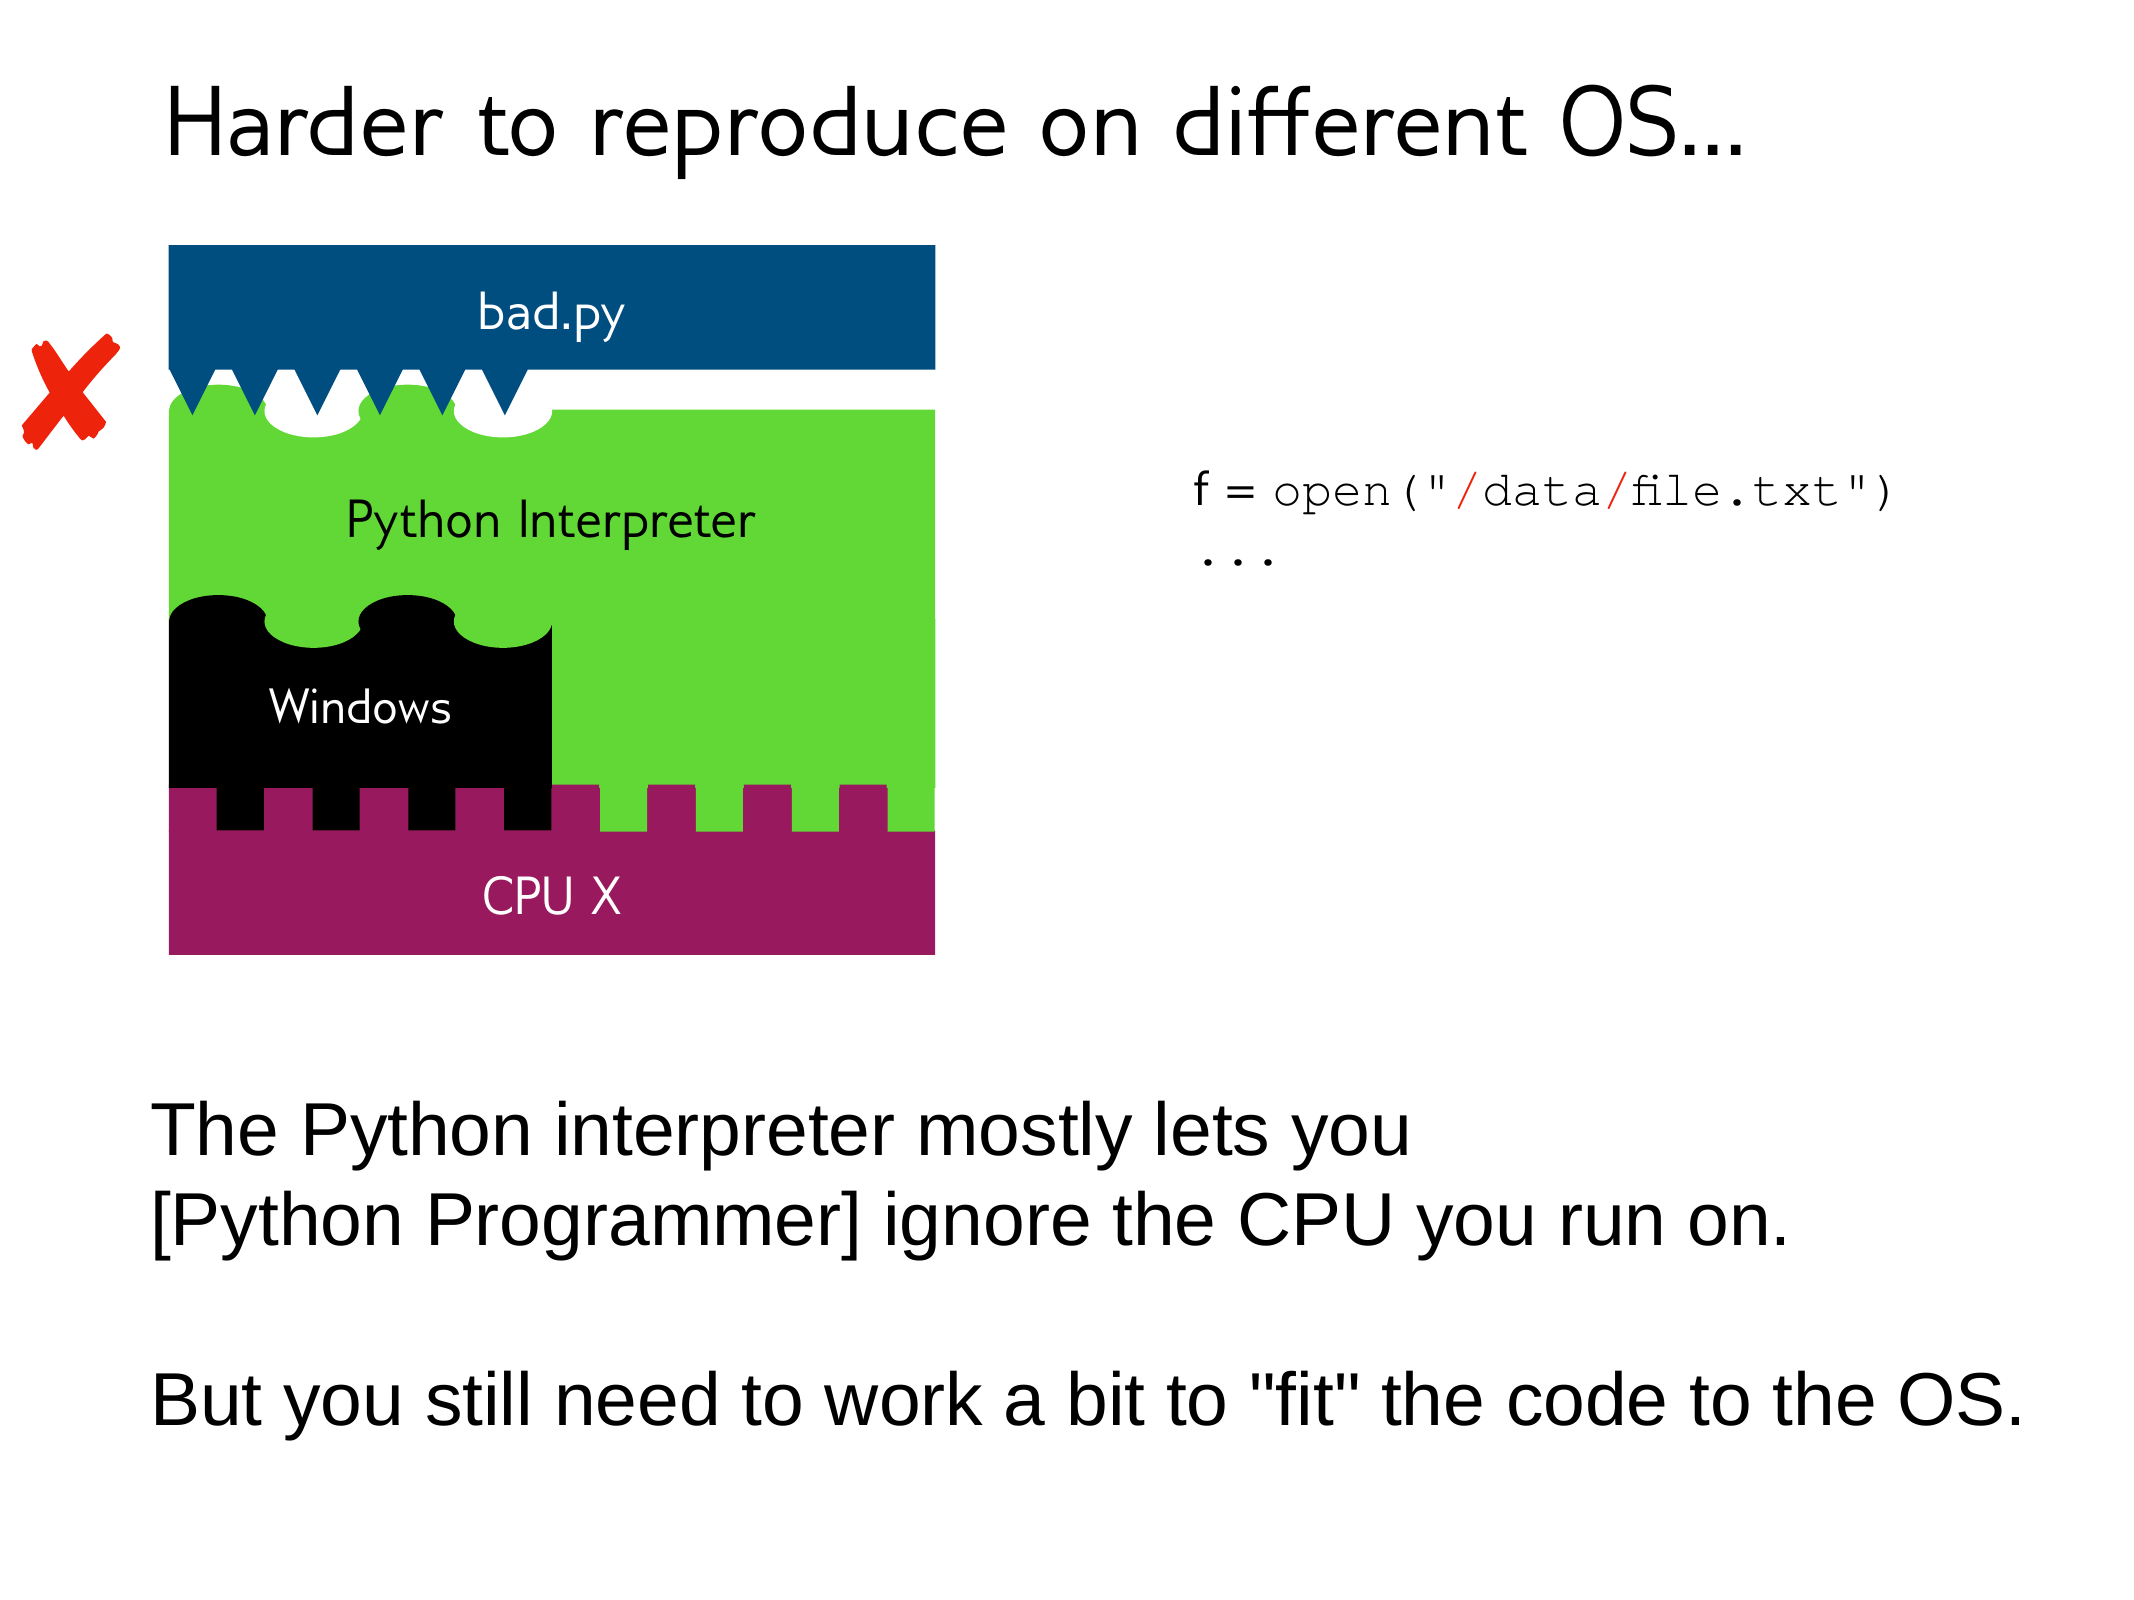

# Harder to reproduce on different OS...
bad.py

Python Interpreter
f = open("/data/file.txt")
...

Windows

CPU X
The Python interpreter mostly lets you
[Python Programmer] ignore the CPU you run on.

But you still need to work a bit to "fit" the code to the OS.